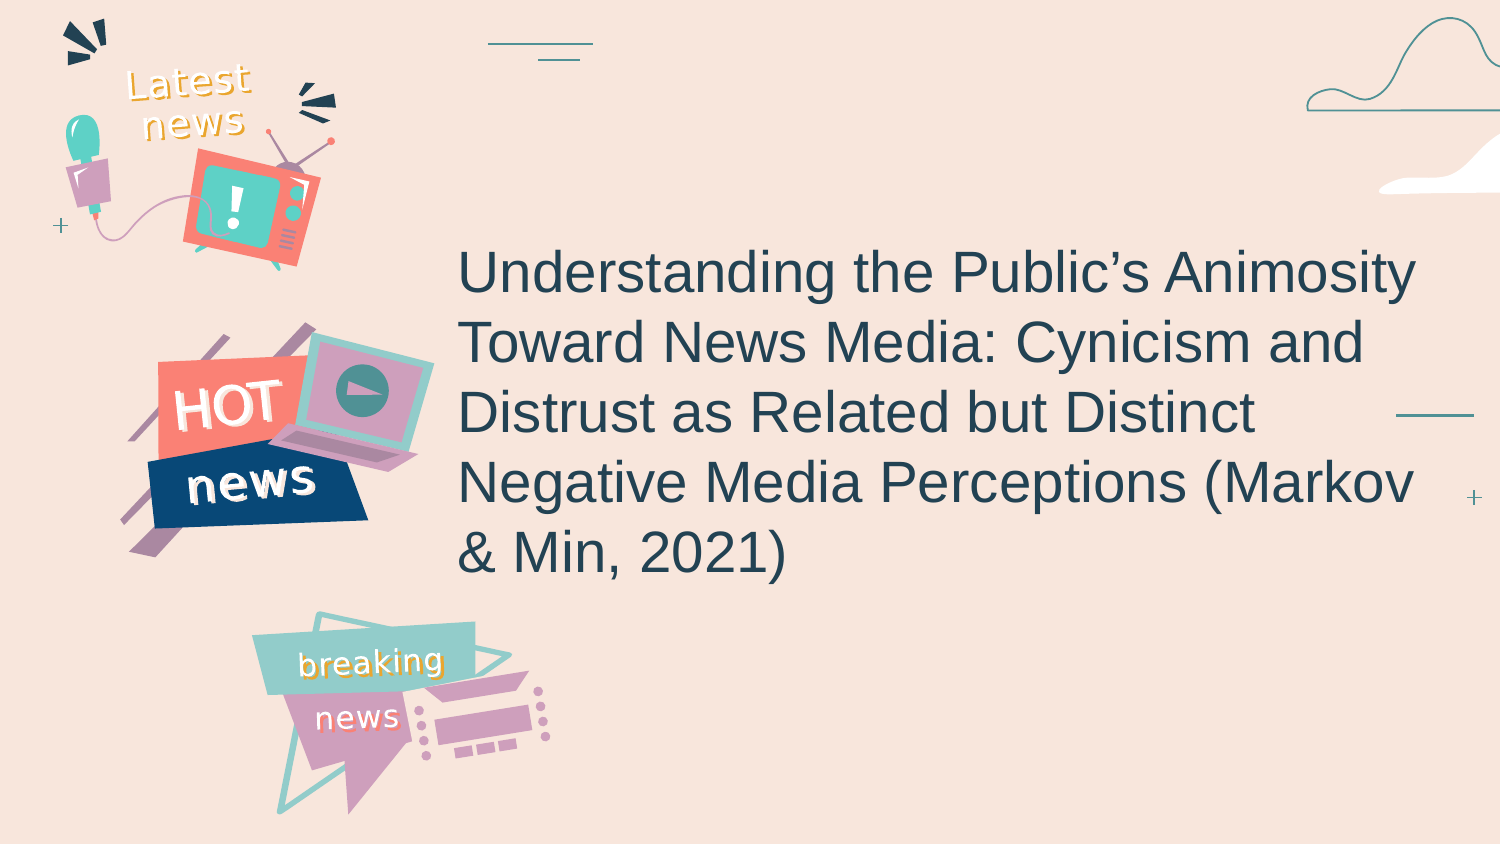

Understanding the Public’s Animosity Toward News Media: Cynicism and Distrust as Related but Distinct Negative Media Perceptions (Markov & Min, 2021)